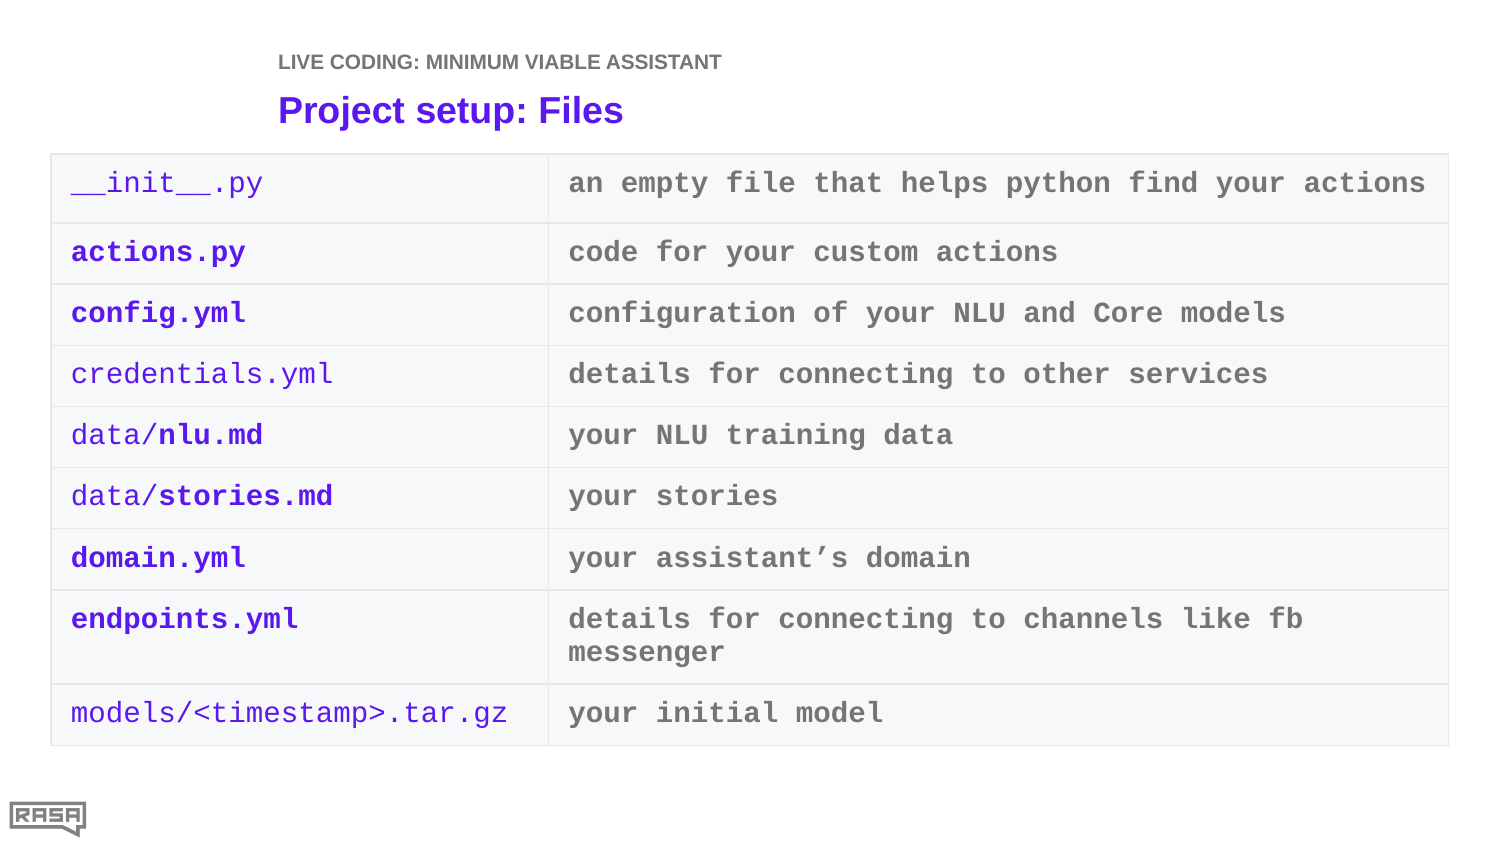

LIVE CODING: MINIMUM VIABLE ASSISTANT
# Project setup: Files
| \_\_init\_\_.py | an empty file that helps python find your actions |
| --- | --- |
| actions.py | code for your custom actions |
| config.yml | configuration of your NLU and Core models |
| credentials.yml | details for connecting to other services |
| data/nlu.md | your NLU training data |
| data/stories.md | your stories |
| domain.yml | your assistant’s domain |
| endpoints.yml | details for connecting to channels like fb messenger |
| models/<timestamp>.tar.gz | your initial model |